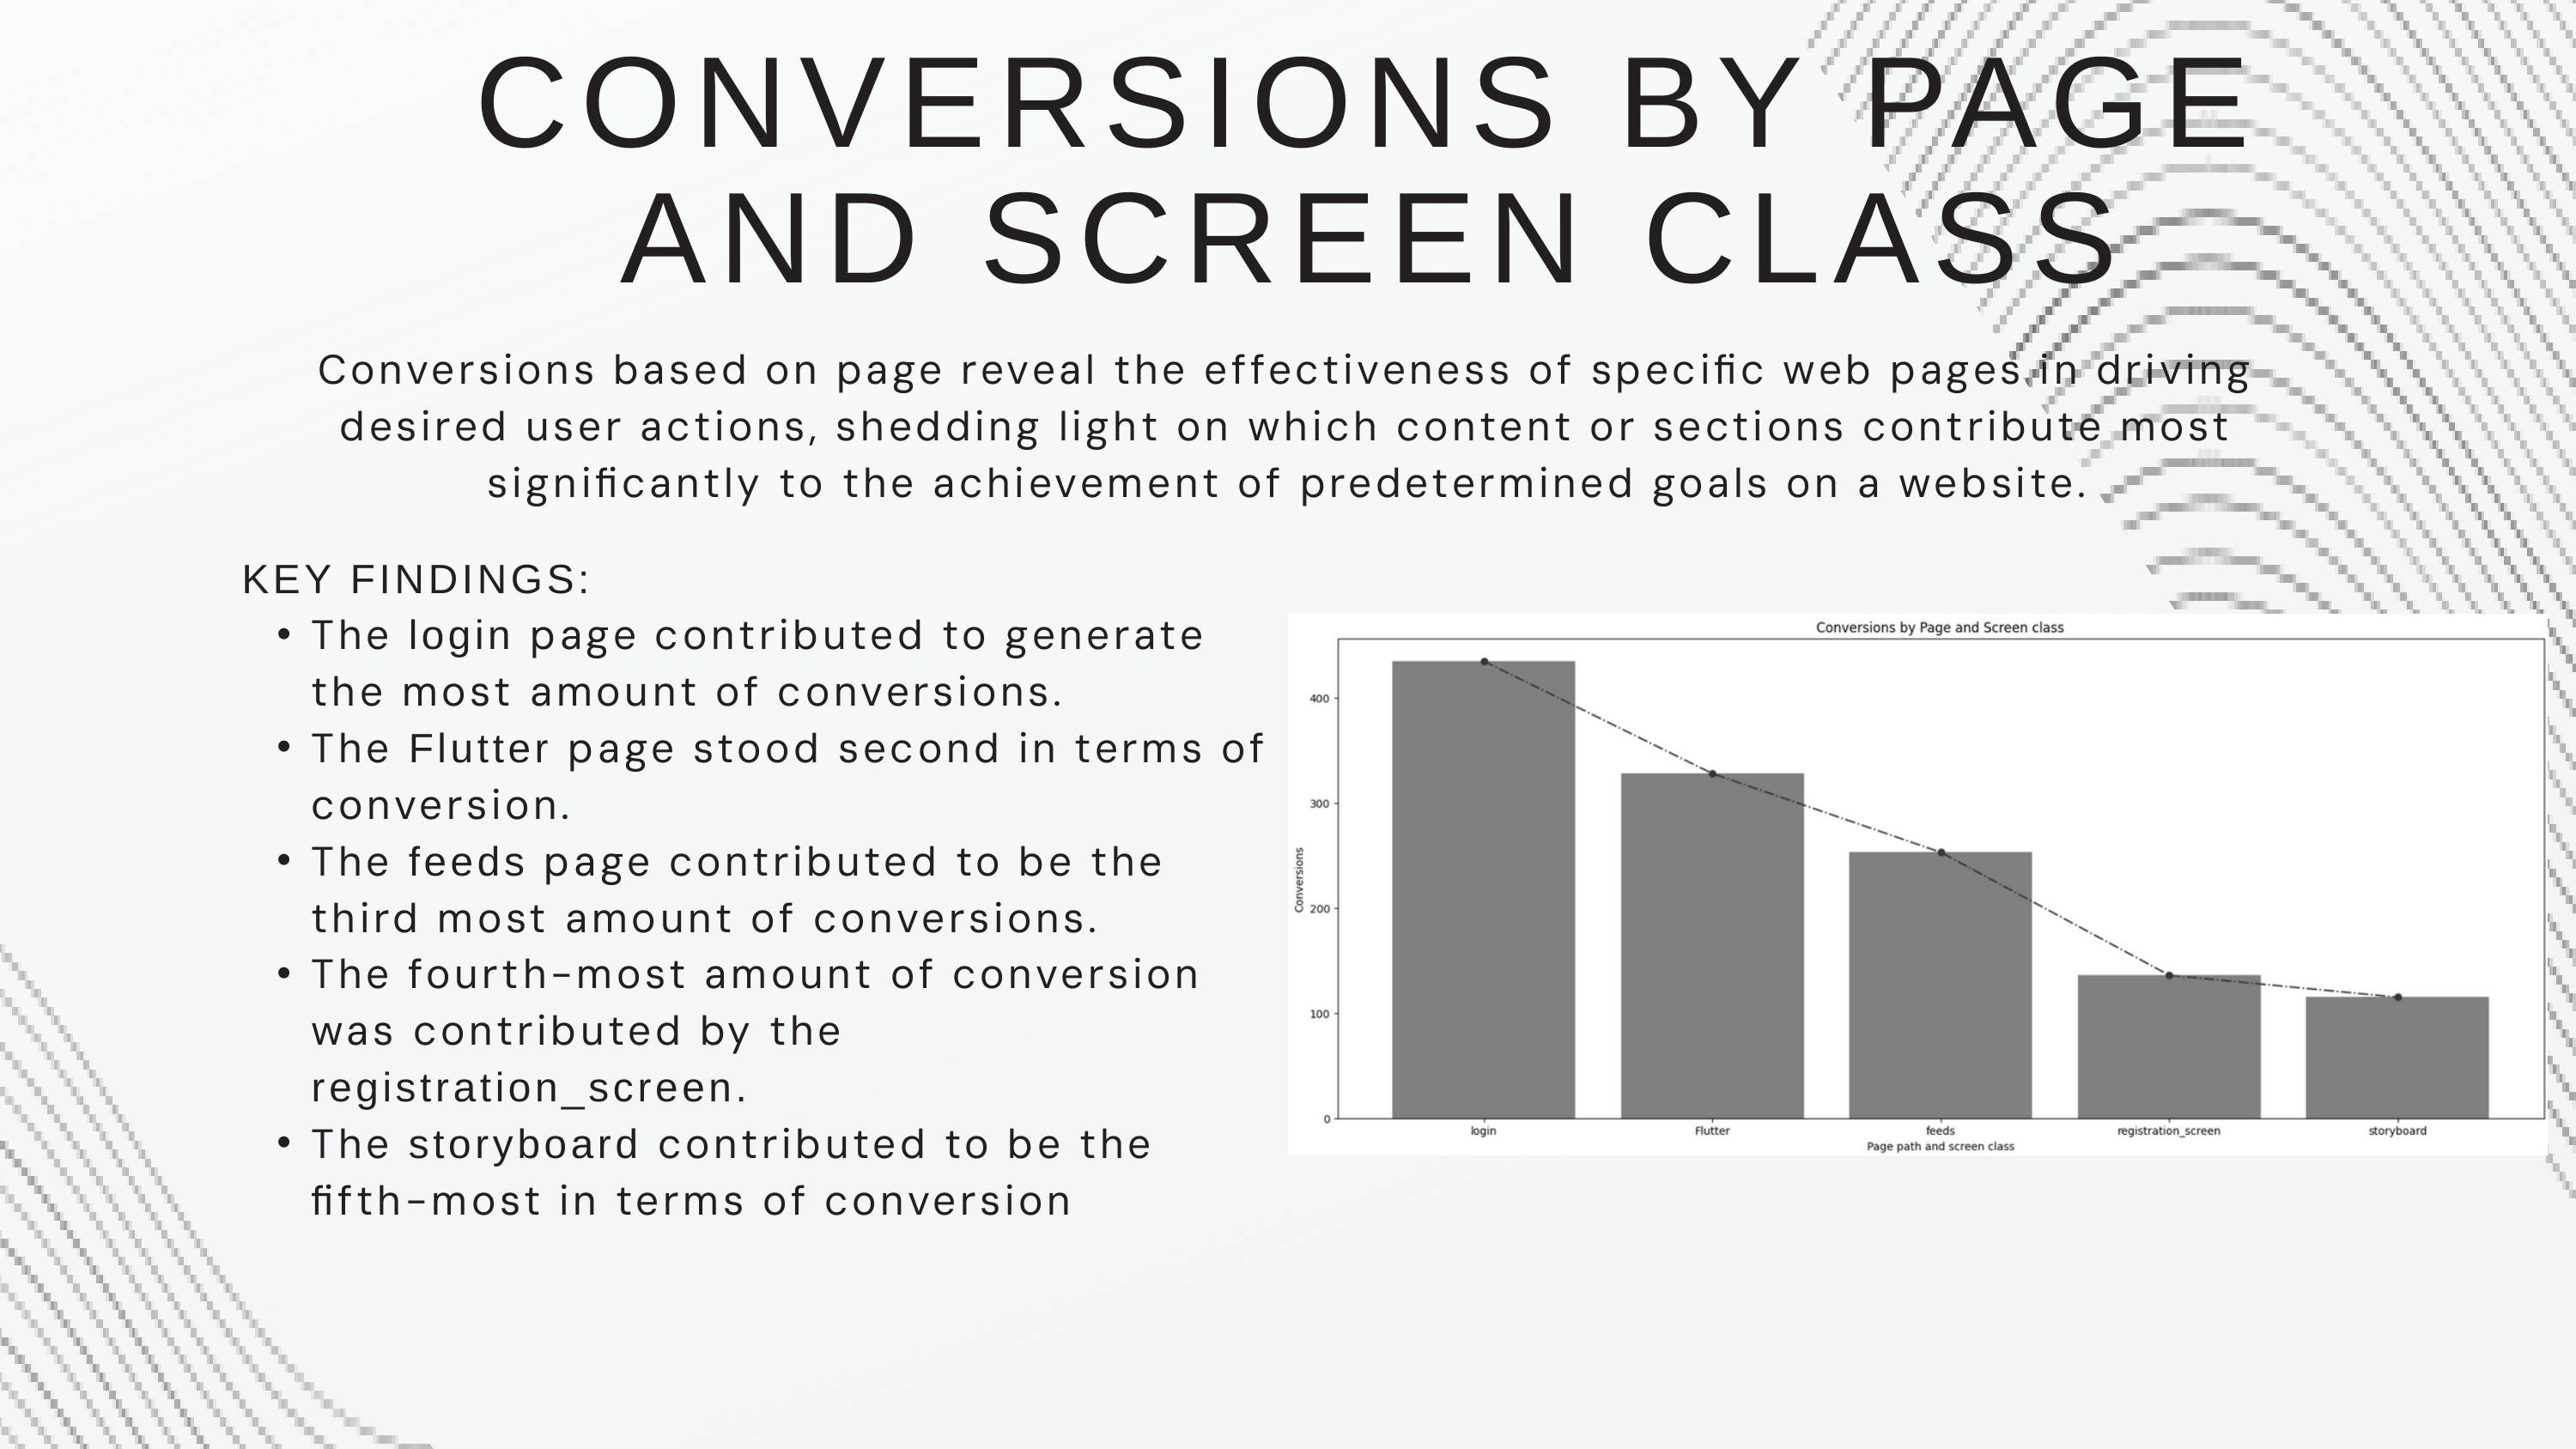

CONVERSIONS BY PAGE AND SCREEN CLASS

Conversions based on page reveal the effectiveness of specific web pages in driving desired user actions, shedding light on which content or sections contribute most significantly to the achievement of predetermined goals on a website.
KEY FINDINGS:
The login page contributed to generate the most amount of conversions.
The Flutter page stood second in terms of conversion.
The feeds page contributed to be the third most amount of conversions.
The fourth-most amount of conversion was contributed by the  registration_screen.
The storyboard contributed to be the fifth-most in terms of conversion